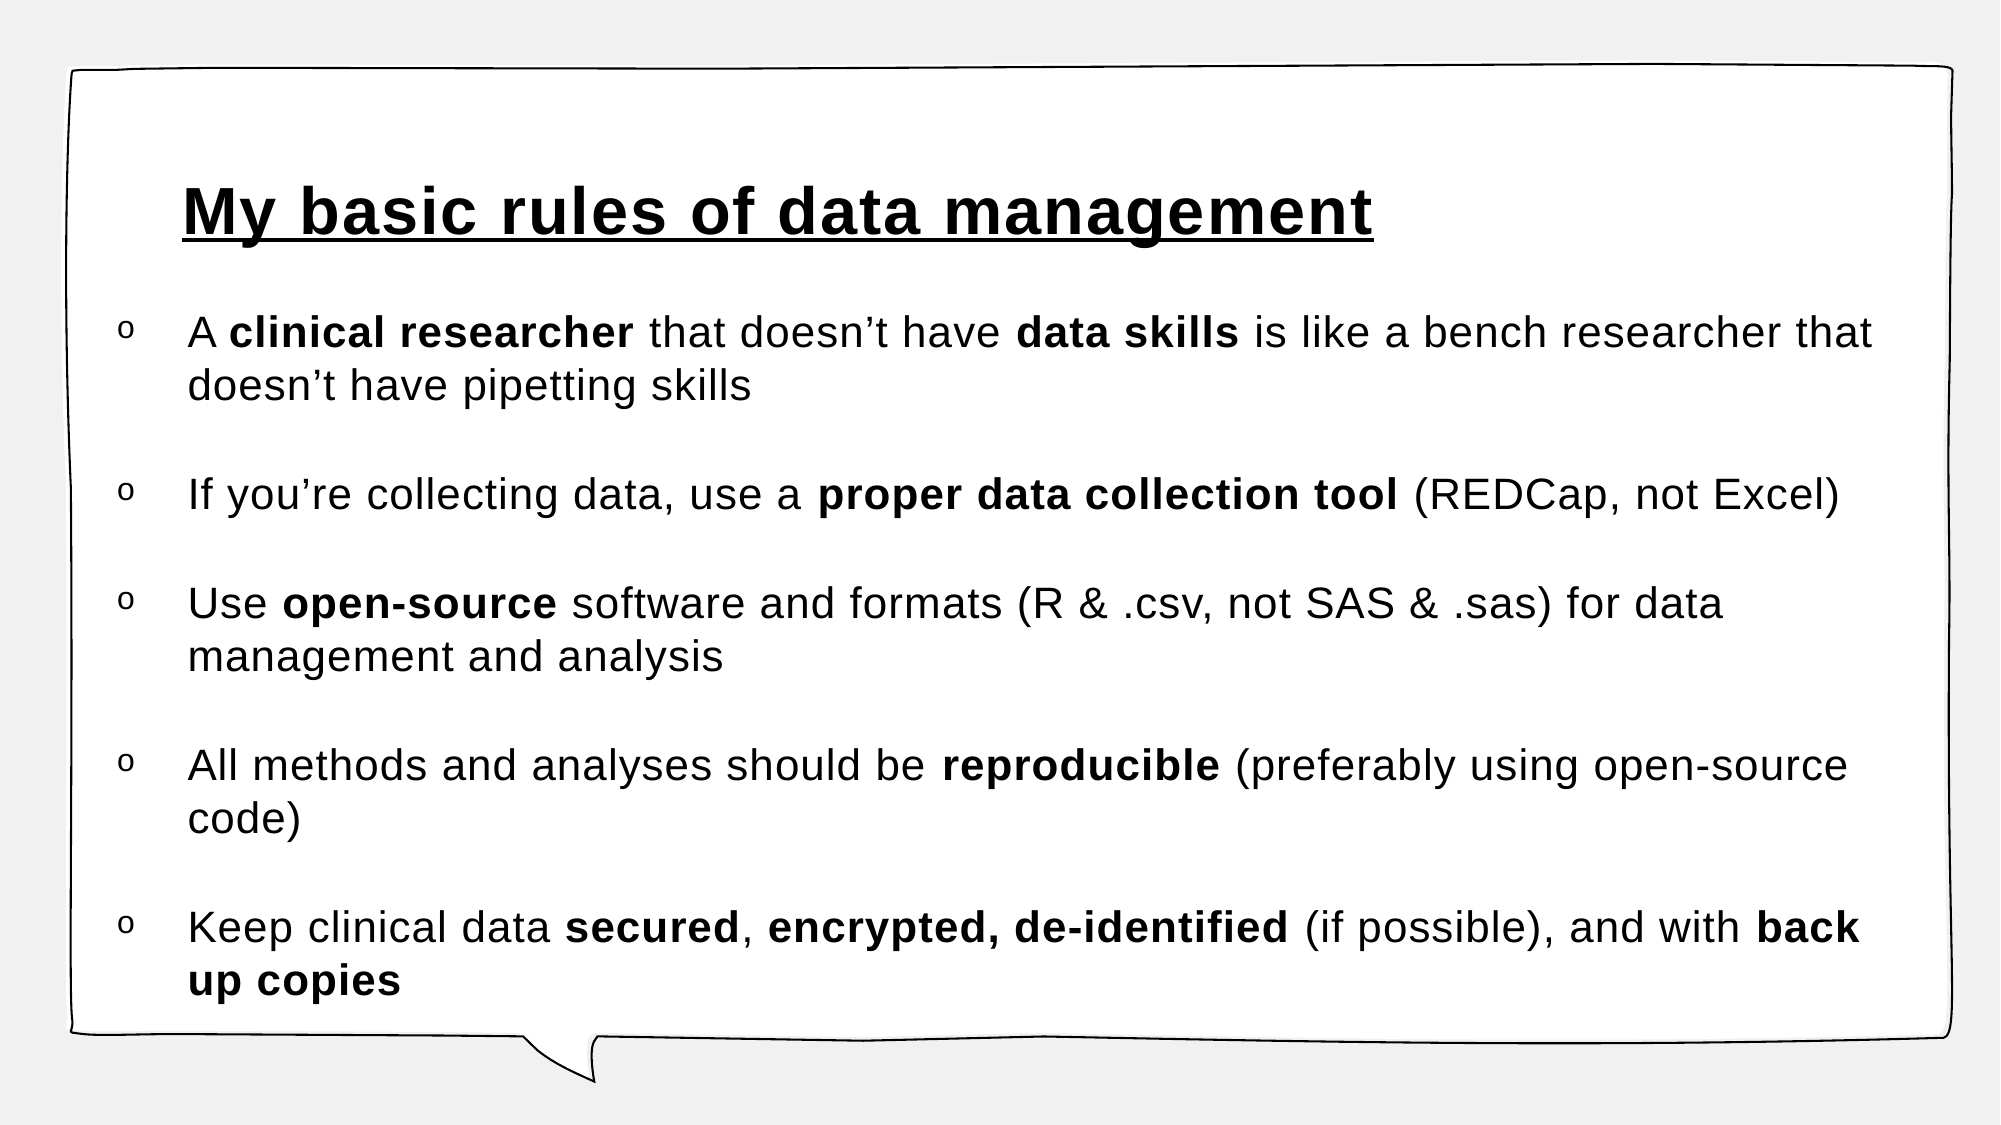

# My basic rules of data management
A clinical researcher that doesn’t have data skills is like a bench researcher that doesn’t have pipetting skills

If you’re collecting data, use a proper data collection tool (REDCap, not Excel)

Use open-source software and formats (R & .csv, not SAS & .sas) for data  management and analysis

All methods and analyses should be reproducible (preferably using open-source code)

Keep clinical data secured, encrypted, de-identified (if possible), and with back up copies